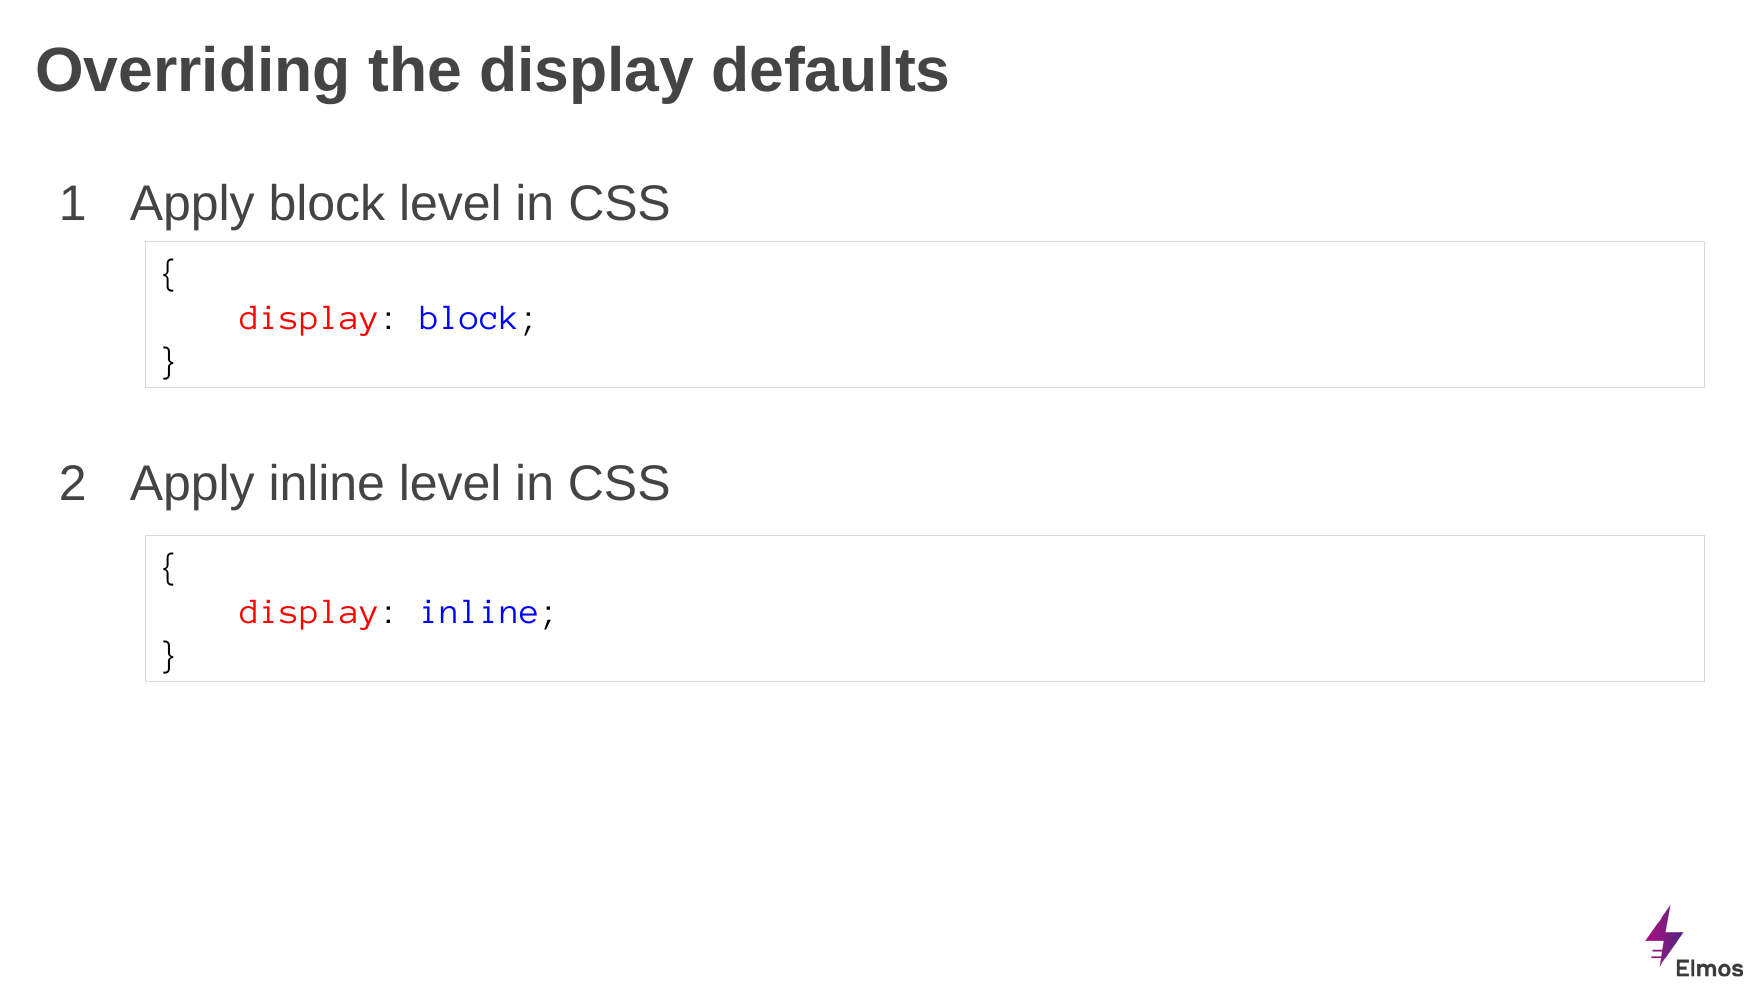

# Overriding the display defaults
Apply block level in CSS

Apply inline level in CSS

{
    display: block;
}
{
    display: inline;
}